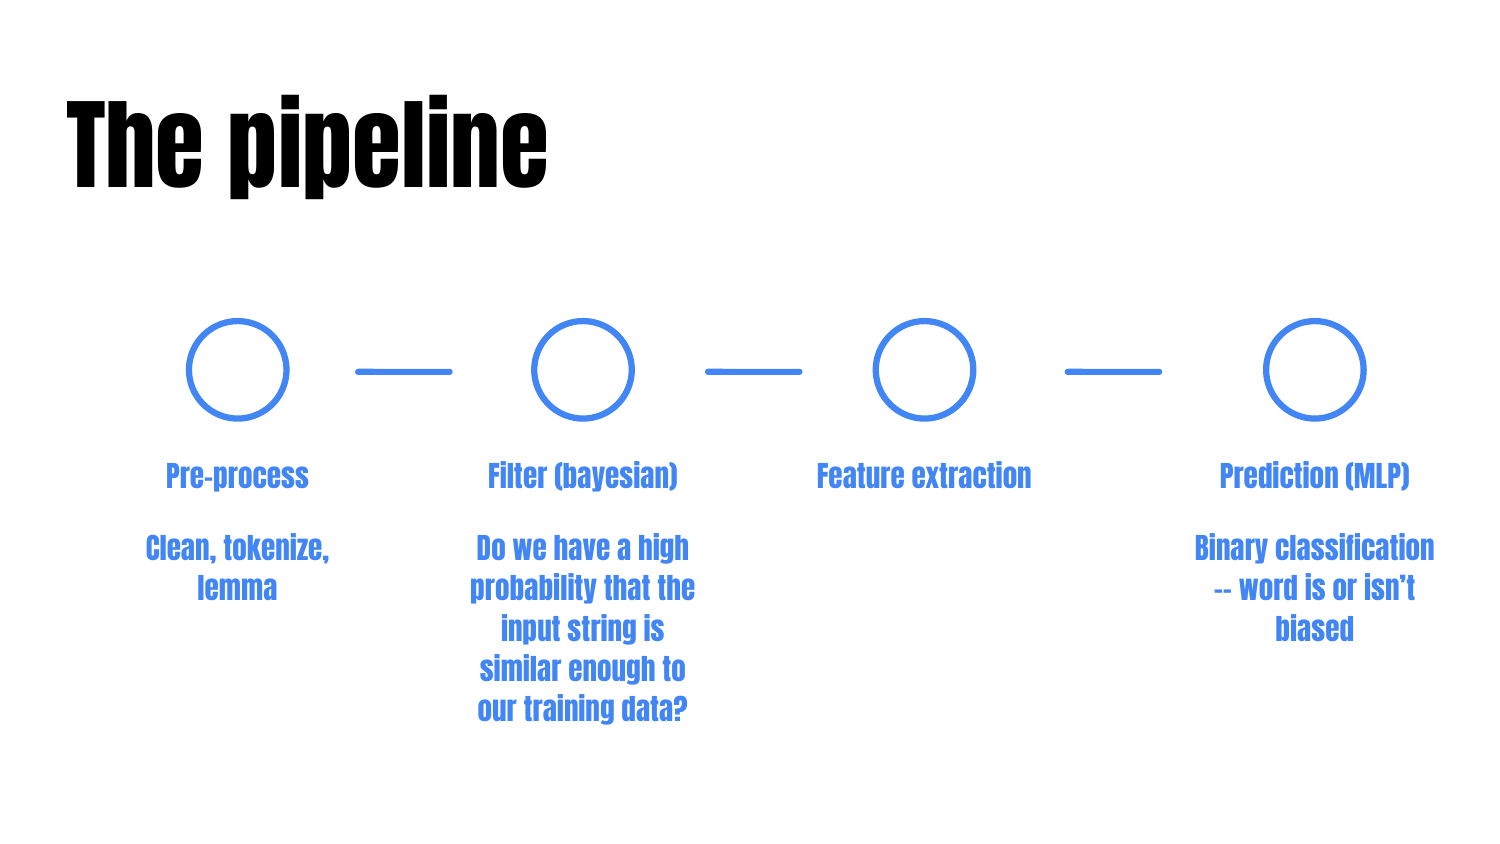

# The pipeline

Pre-process
Clean, tokenize, lemma

Filter (bayesian)
Do we have a high probability that the input string is similar enough to our training data?

Feature extraction

Prediction (MLP)
Binary classification -- word is or isn’t biased